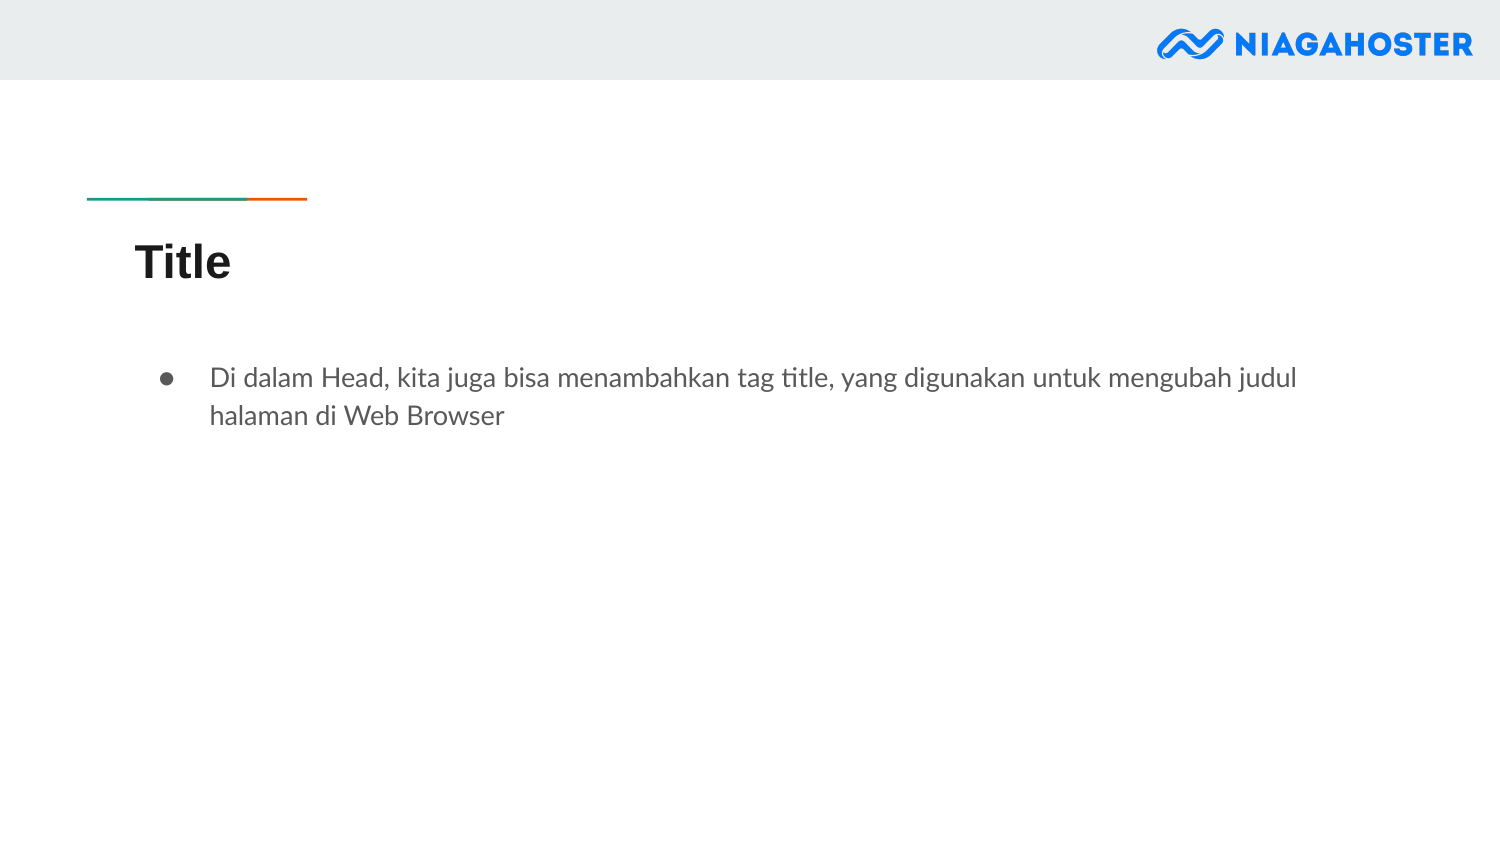

# Title
Di dalam Head, kita juga bisa menambahkan tag title, yang digunakan untuk mengubah judul halaman di Web Browser